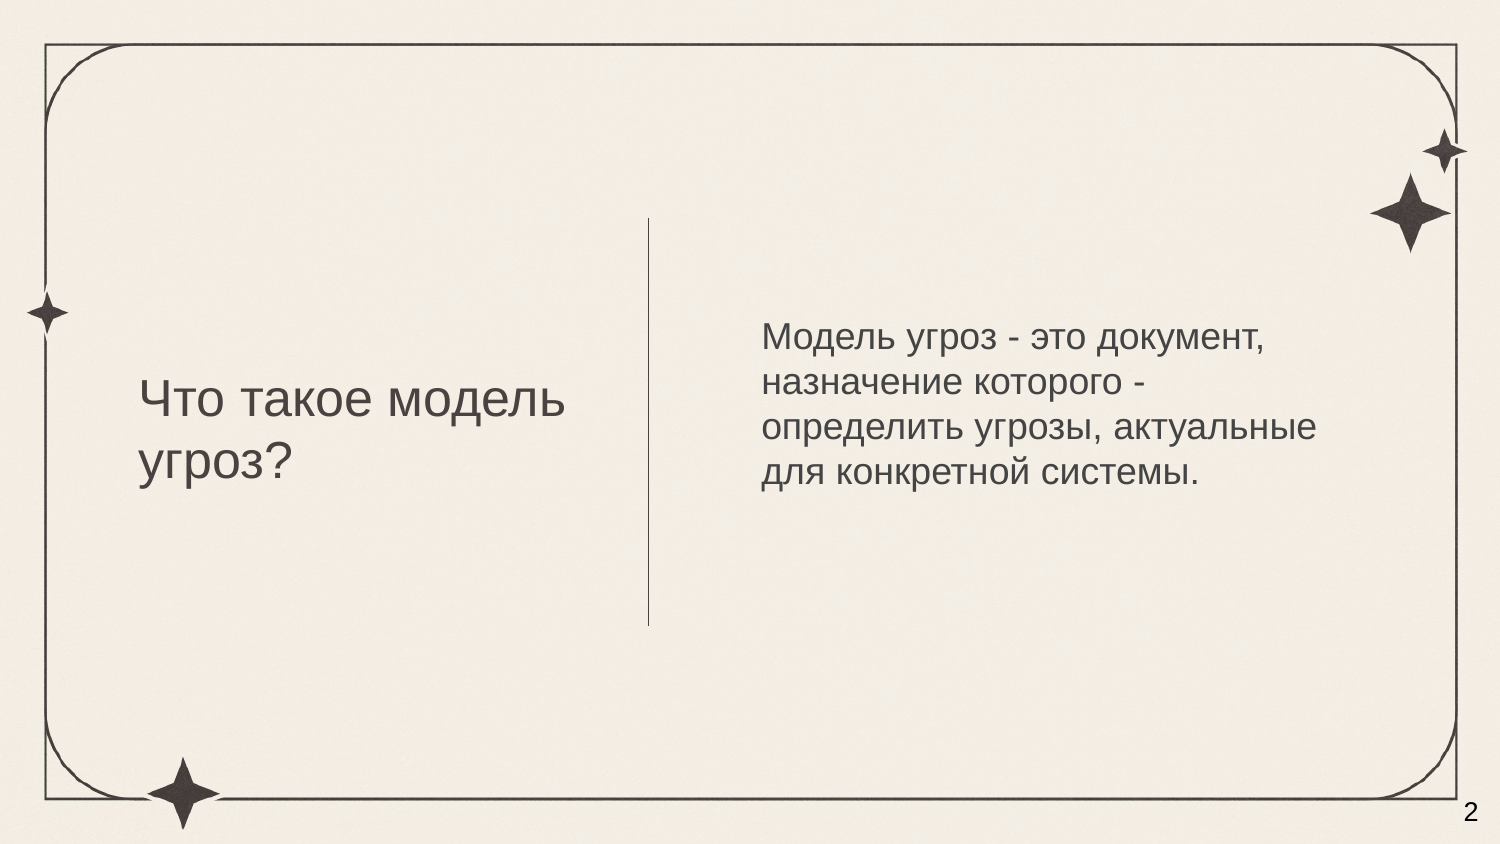

Модель угроз - это документ, назначение которого - определить угрозы, актуальные для конкретной системы.
Что такое модель угроз?
2